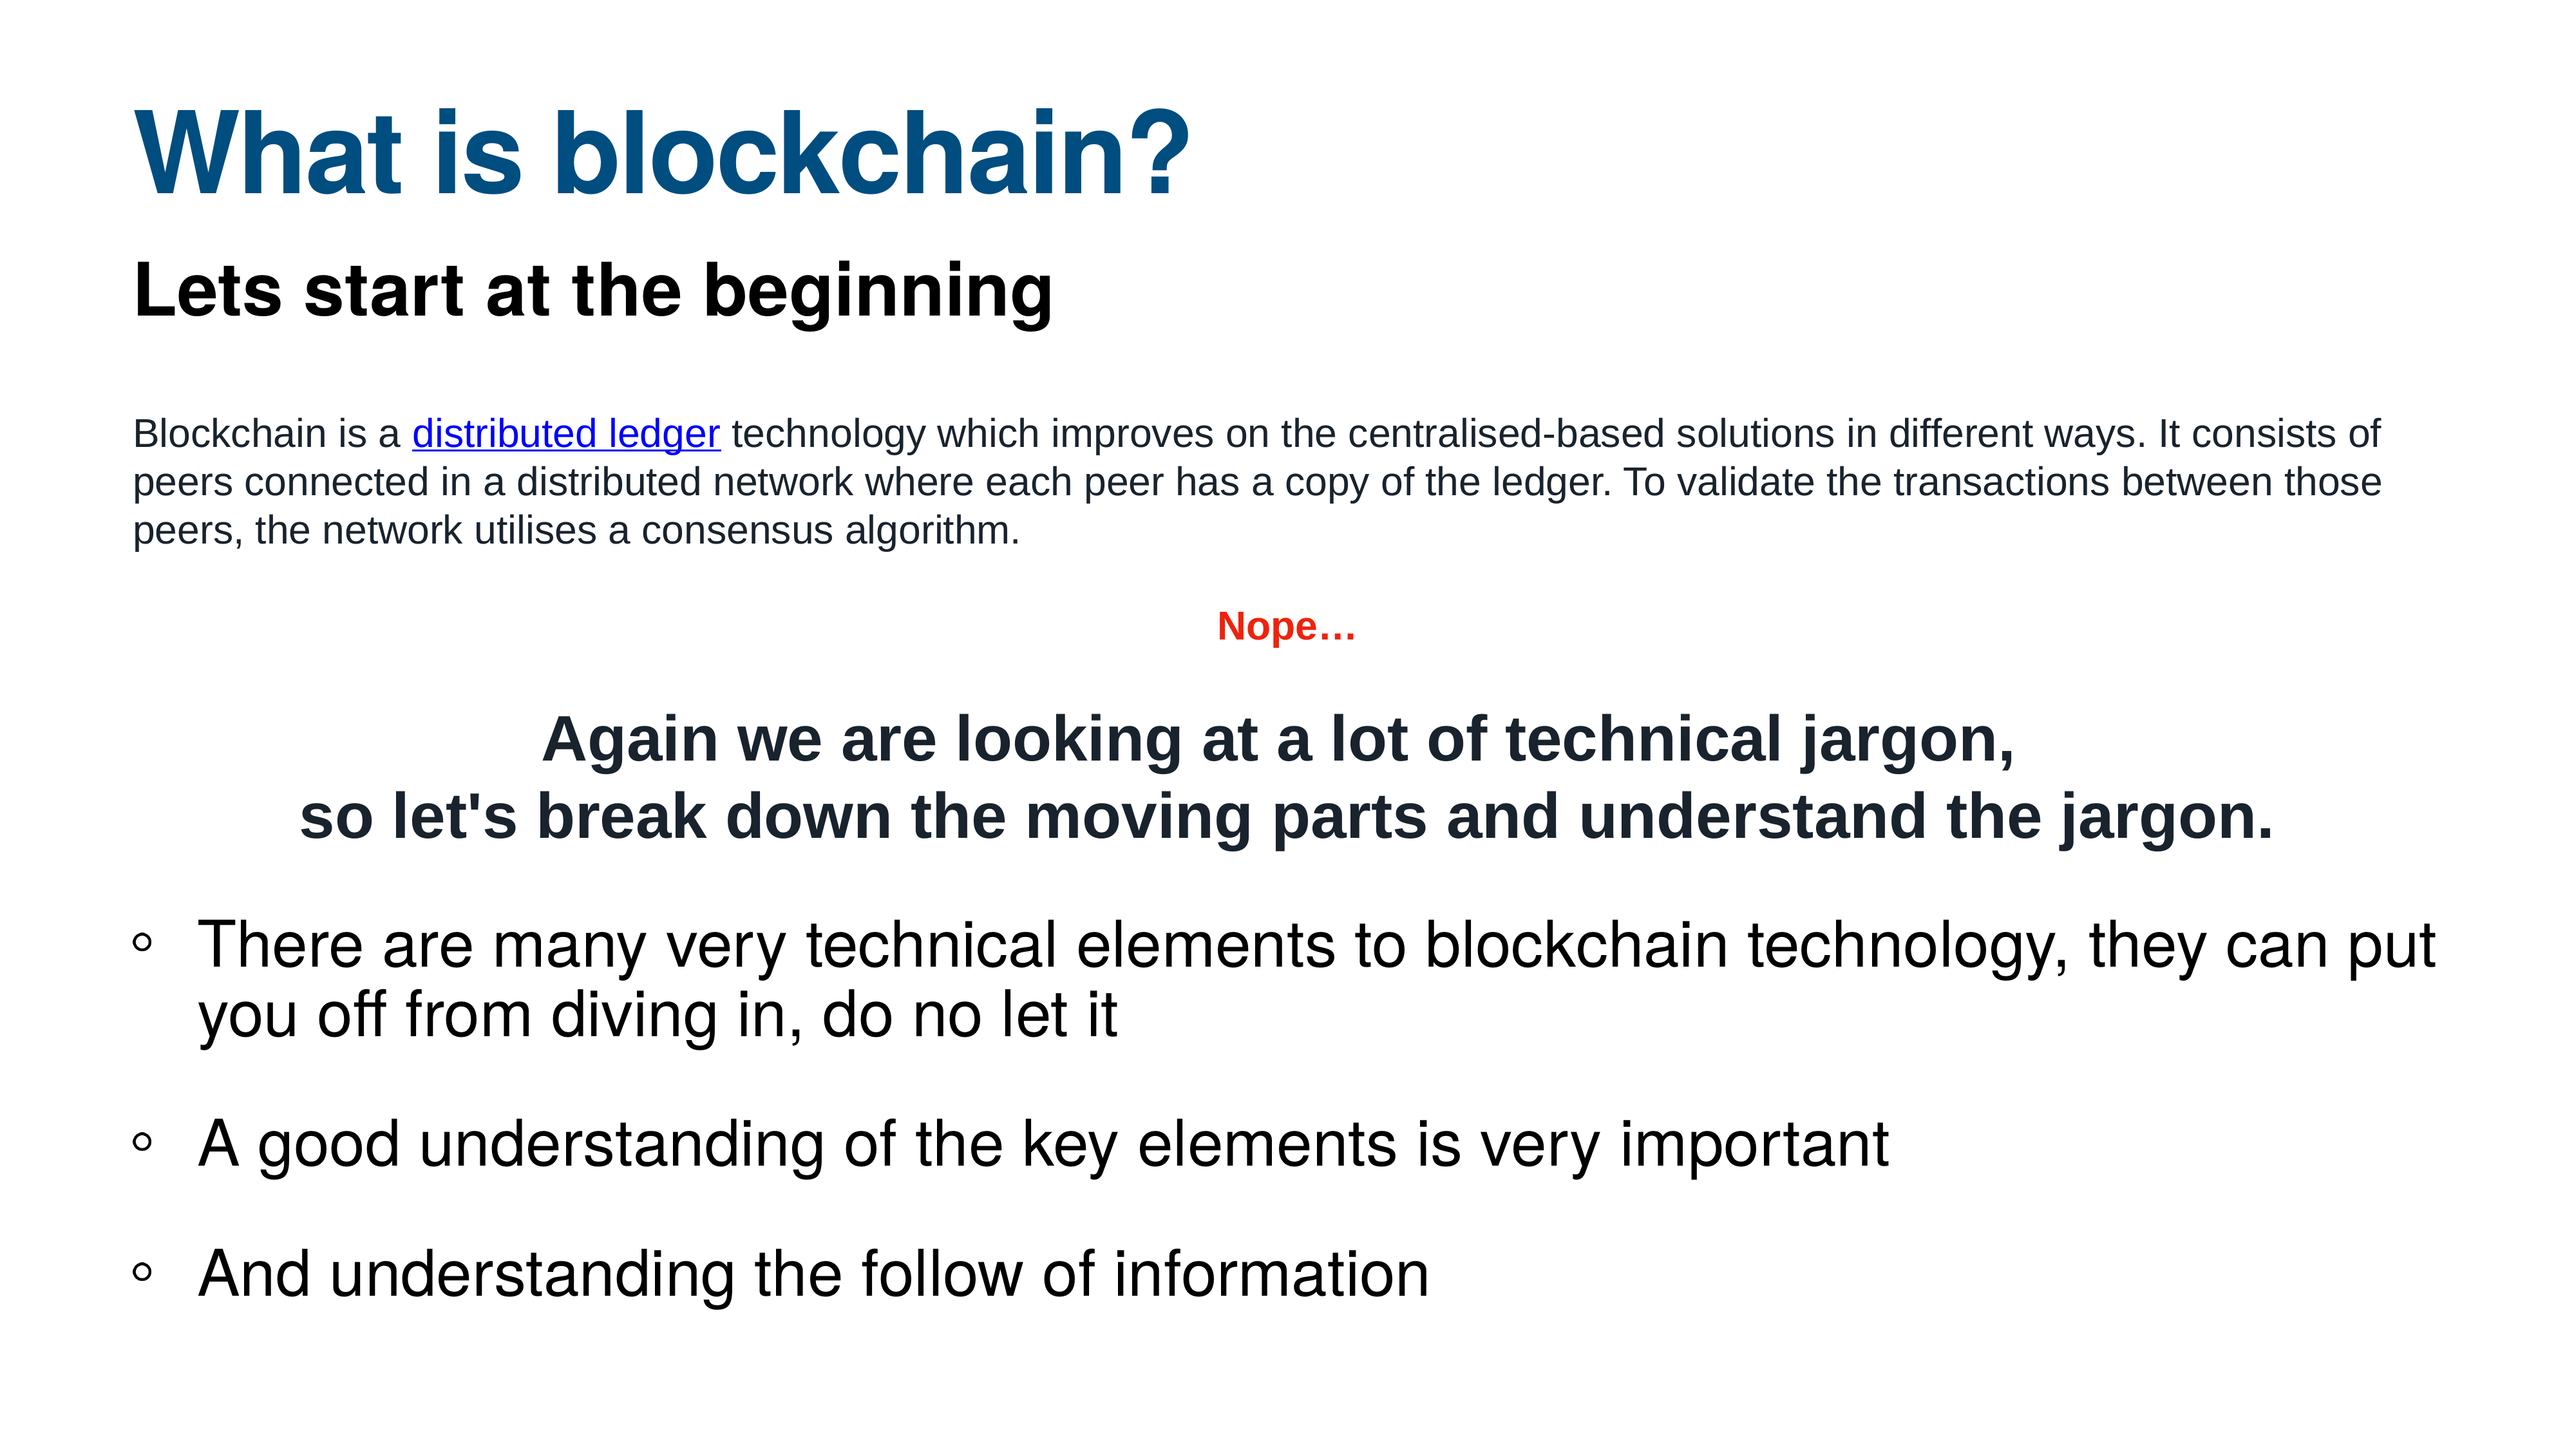

# What is blockchain?
Lets start at the beginning
Blockchain is a distributed ledger technology which improves on the centralised-based solutions in different ways. It consists of peers connected in a distributed network where each peer has a copy of the ledger. To validate the transactions between those peers, the network utilises a consensus algorithm.

Nope…

Again we are looking at a lot of technical jargon,
so let's break down the moving parts and understand the jargon.
There are many very technical elements to blockchain technology, they can put you off from diving in, do no let it
A good understanding of the key elements is very important
And understanding the follow of information